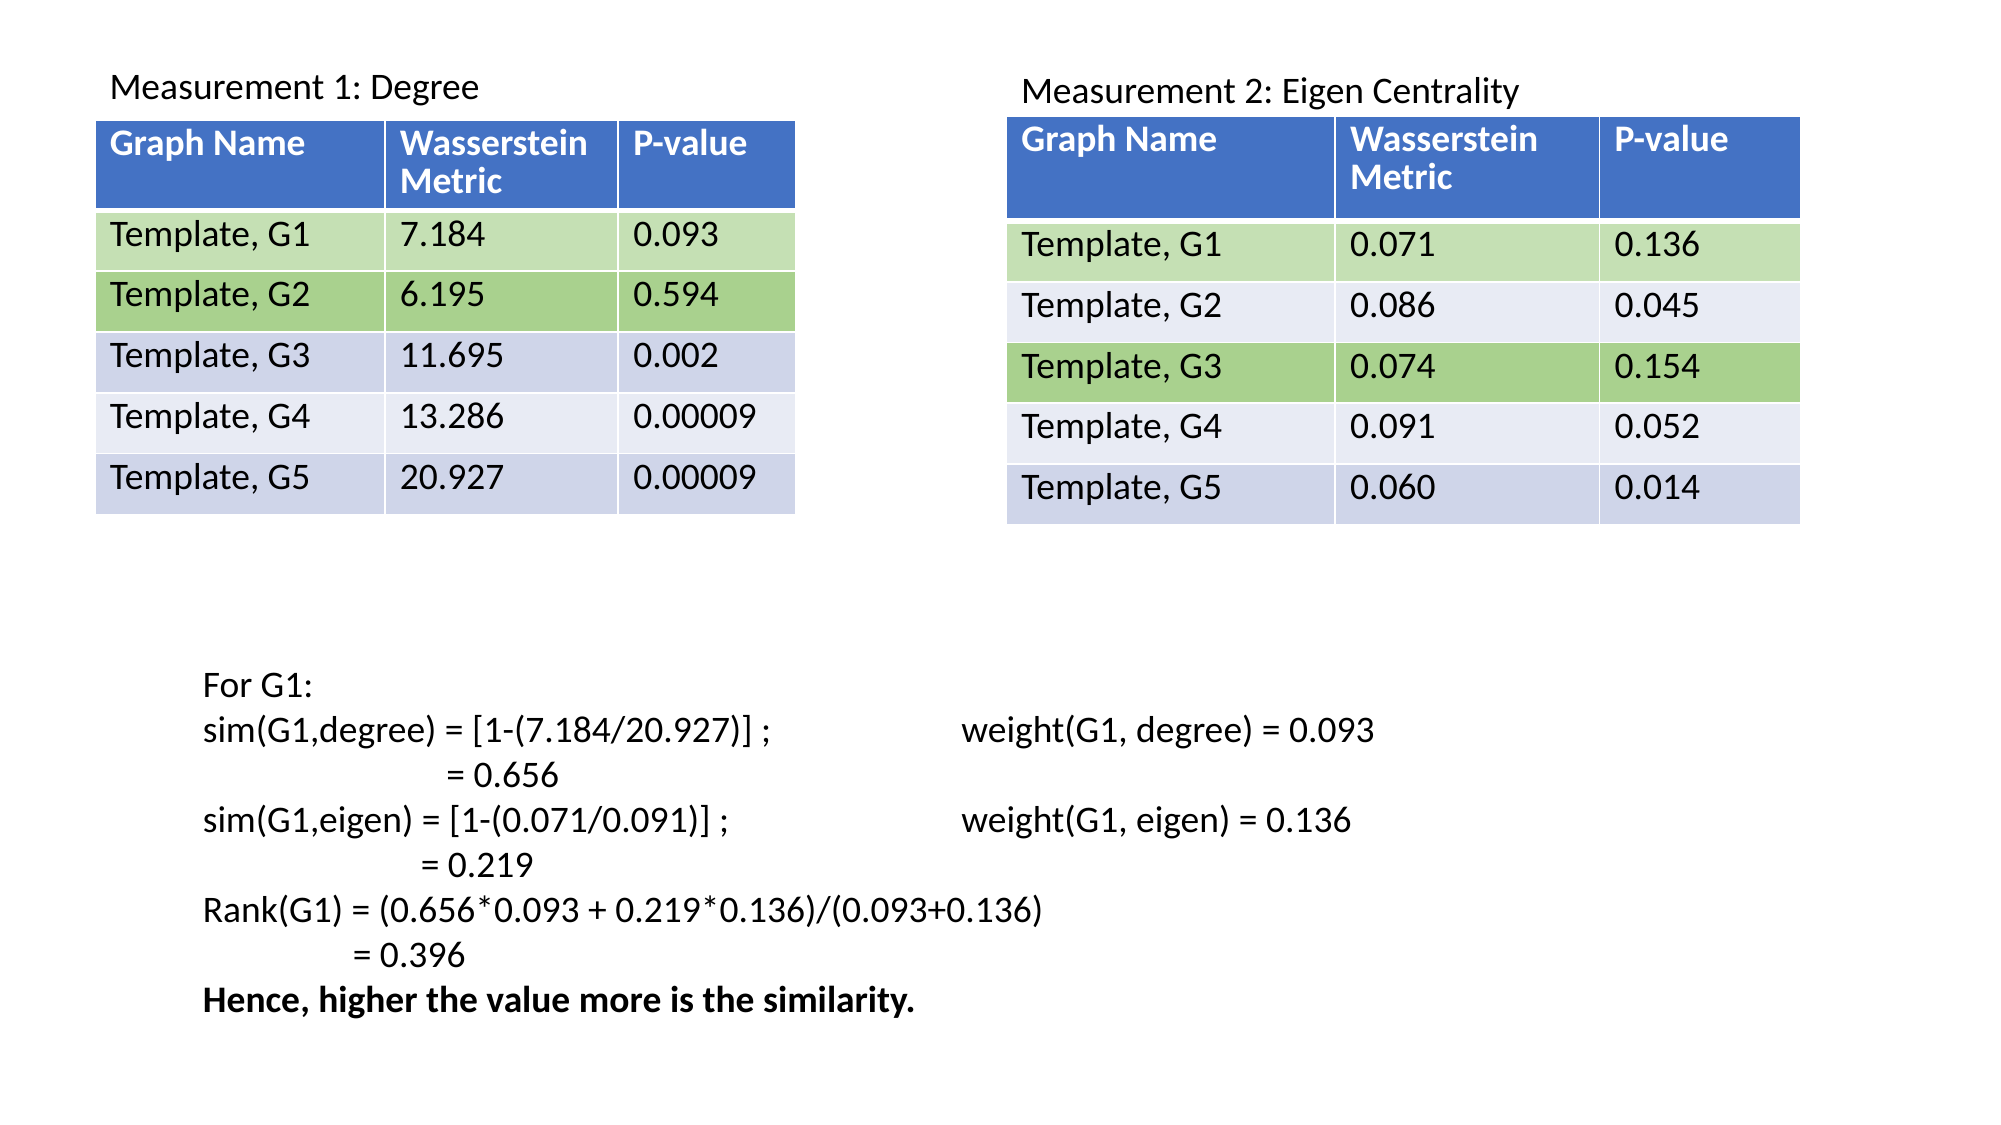

Measurement 1: Degree
Measurement 2: Eigen Centrality
| Graph Name | Wasserstein Metric | P-value |
| --- | --- | --- |
| Template, G1 | 0.071 | 0.136 |
| Template, G2 | 0.086 | 0.045 |
| Template, G3 | 0.074 | 0.154 |
| Template, G4 | 0.091 | 0.052 |
| Template, G5 | 0.060 | 0.014 |
| Graph Name | Wasserstein Metric | P-value |
| --- | --- | --- |
| Template, G1 | 7.184 | 0.093 |
| Template, G2 | 6.195 | 0.594 |
| Template, G3 | 11.695 | 0.002 |
| Template, G4 | 13.286 | 0.00009 |
| Template, G5 | 20.927 | 0.00009 |
For G1:
sim(G1,degree) = [1-(7.184/20.927)] ; 		 weight(G1, degree) = 0.093
	           = 0.656
sim(G1,eigen) = [1-(0.071/0.091)] ;  		 weight(G1, eigen) = 0.136
	        = 0.219
Rank(G1) = (0.656*0.093 + 0.219*0.136)/(0.093+0.136)
	= 0.396
Hence, higher the value more is the similarity.